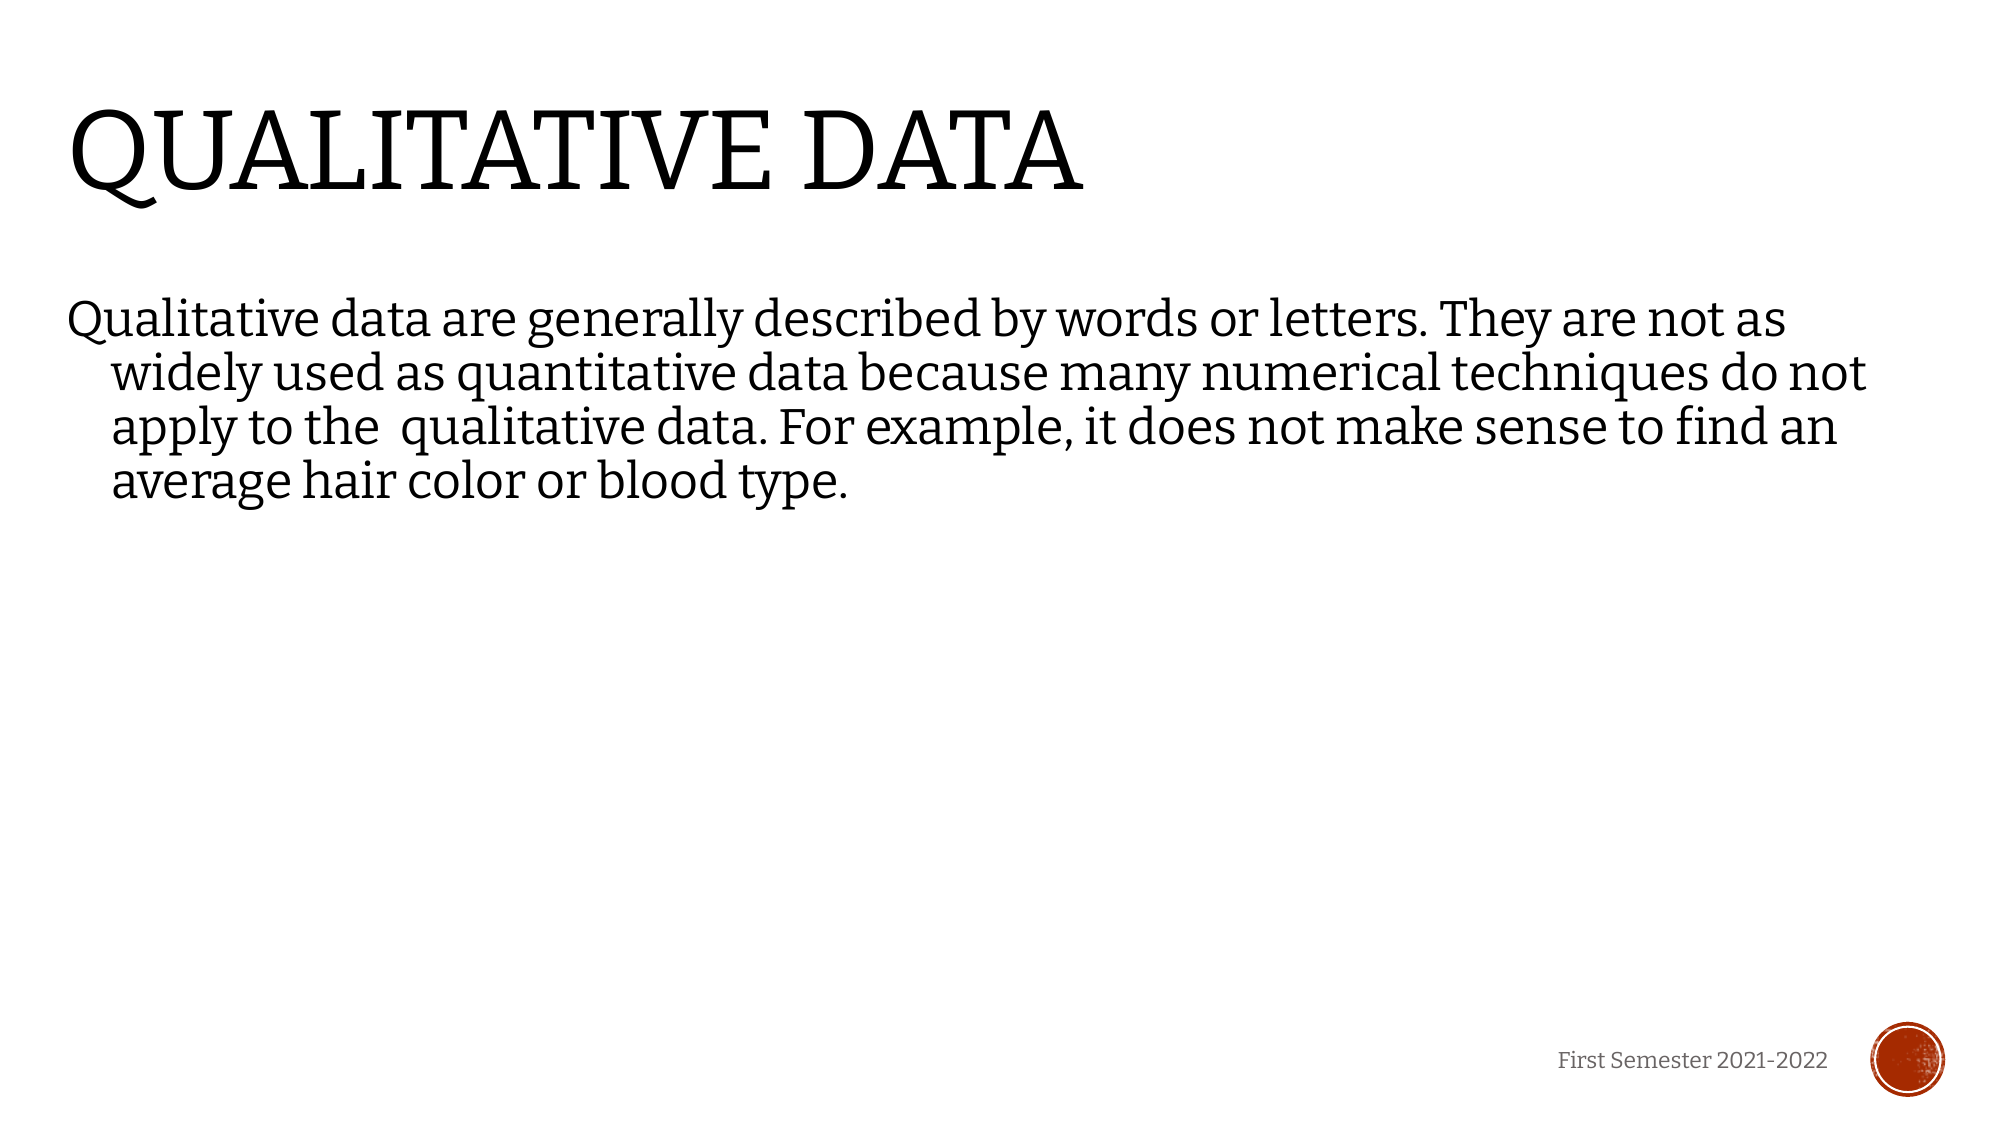

# Qualitative data
Qualitative data are generally described by words or letters. They are not as widely used as quantitative data because many numerical techniques do not apply to the  qualitative data. For example, it does not make sense to find an average hair color or blood type.

First Semester 2021-2022